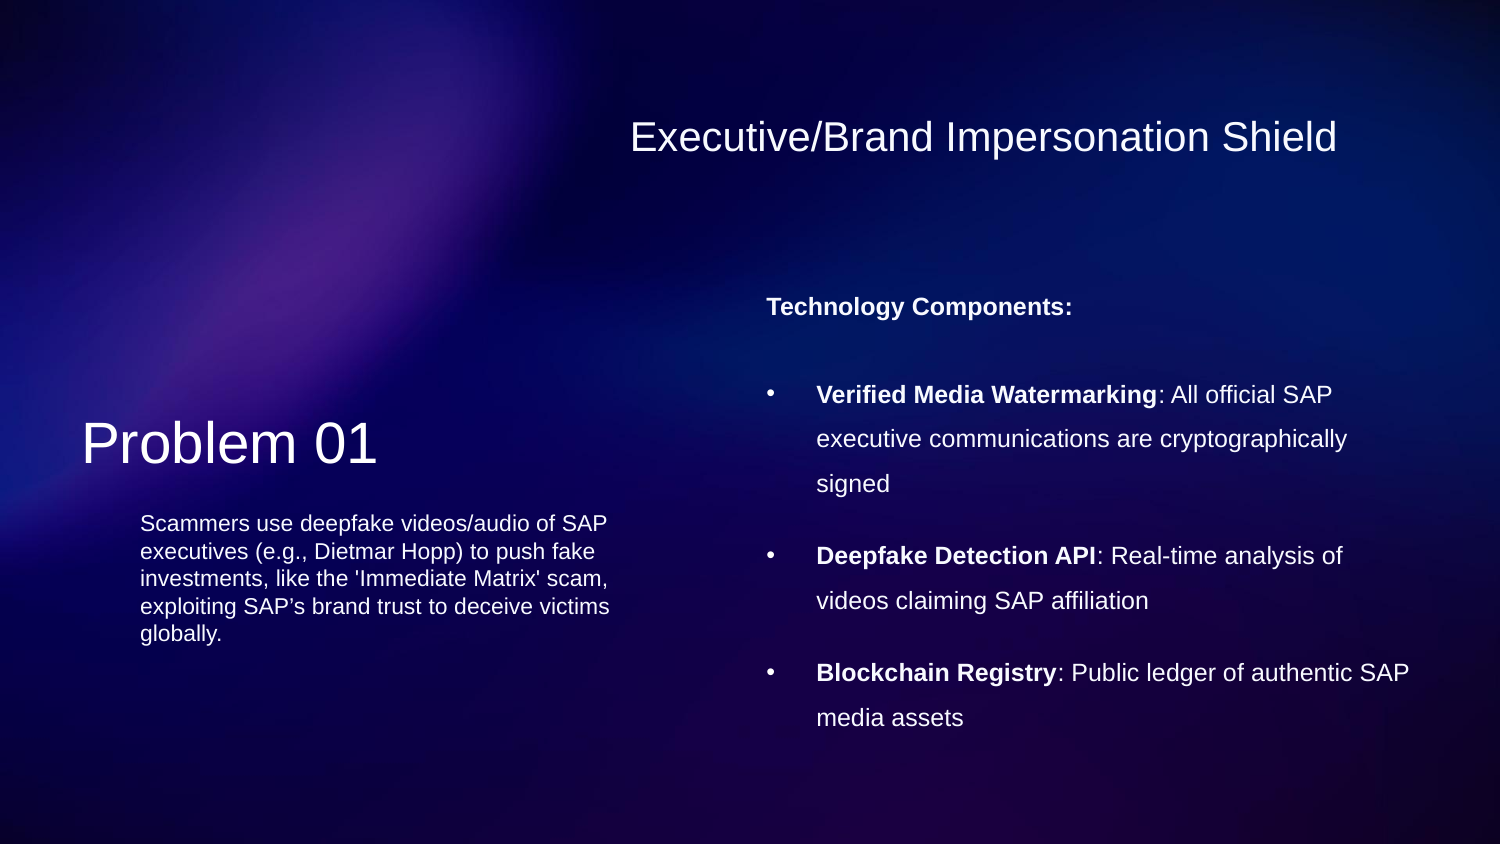

Executive/Brand Impersonation Shield
Technology Components:
Verified Media Watermarking: All official SAP executive communications are cryptographically signed
Deepfake Detection API: Real-time analysis of videos claiming SAP affiliation
Blockchain Registry: Public ledger of authentic SAP media assets

# Problem 01
Scammers use deepfake videos/audio of SAP executives (e.g., Dietmar Hopp) to push fake investments, like the 'Immediate Matrix' scam, exploiting SAP’s brand trust to deceive victims globally.